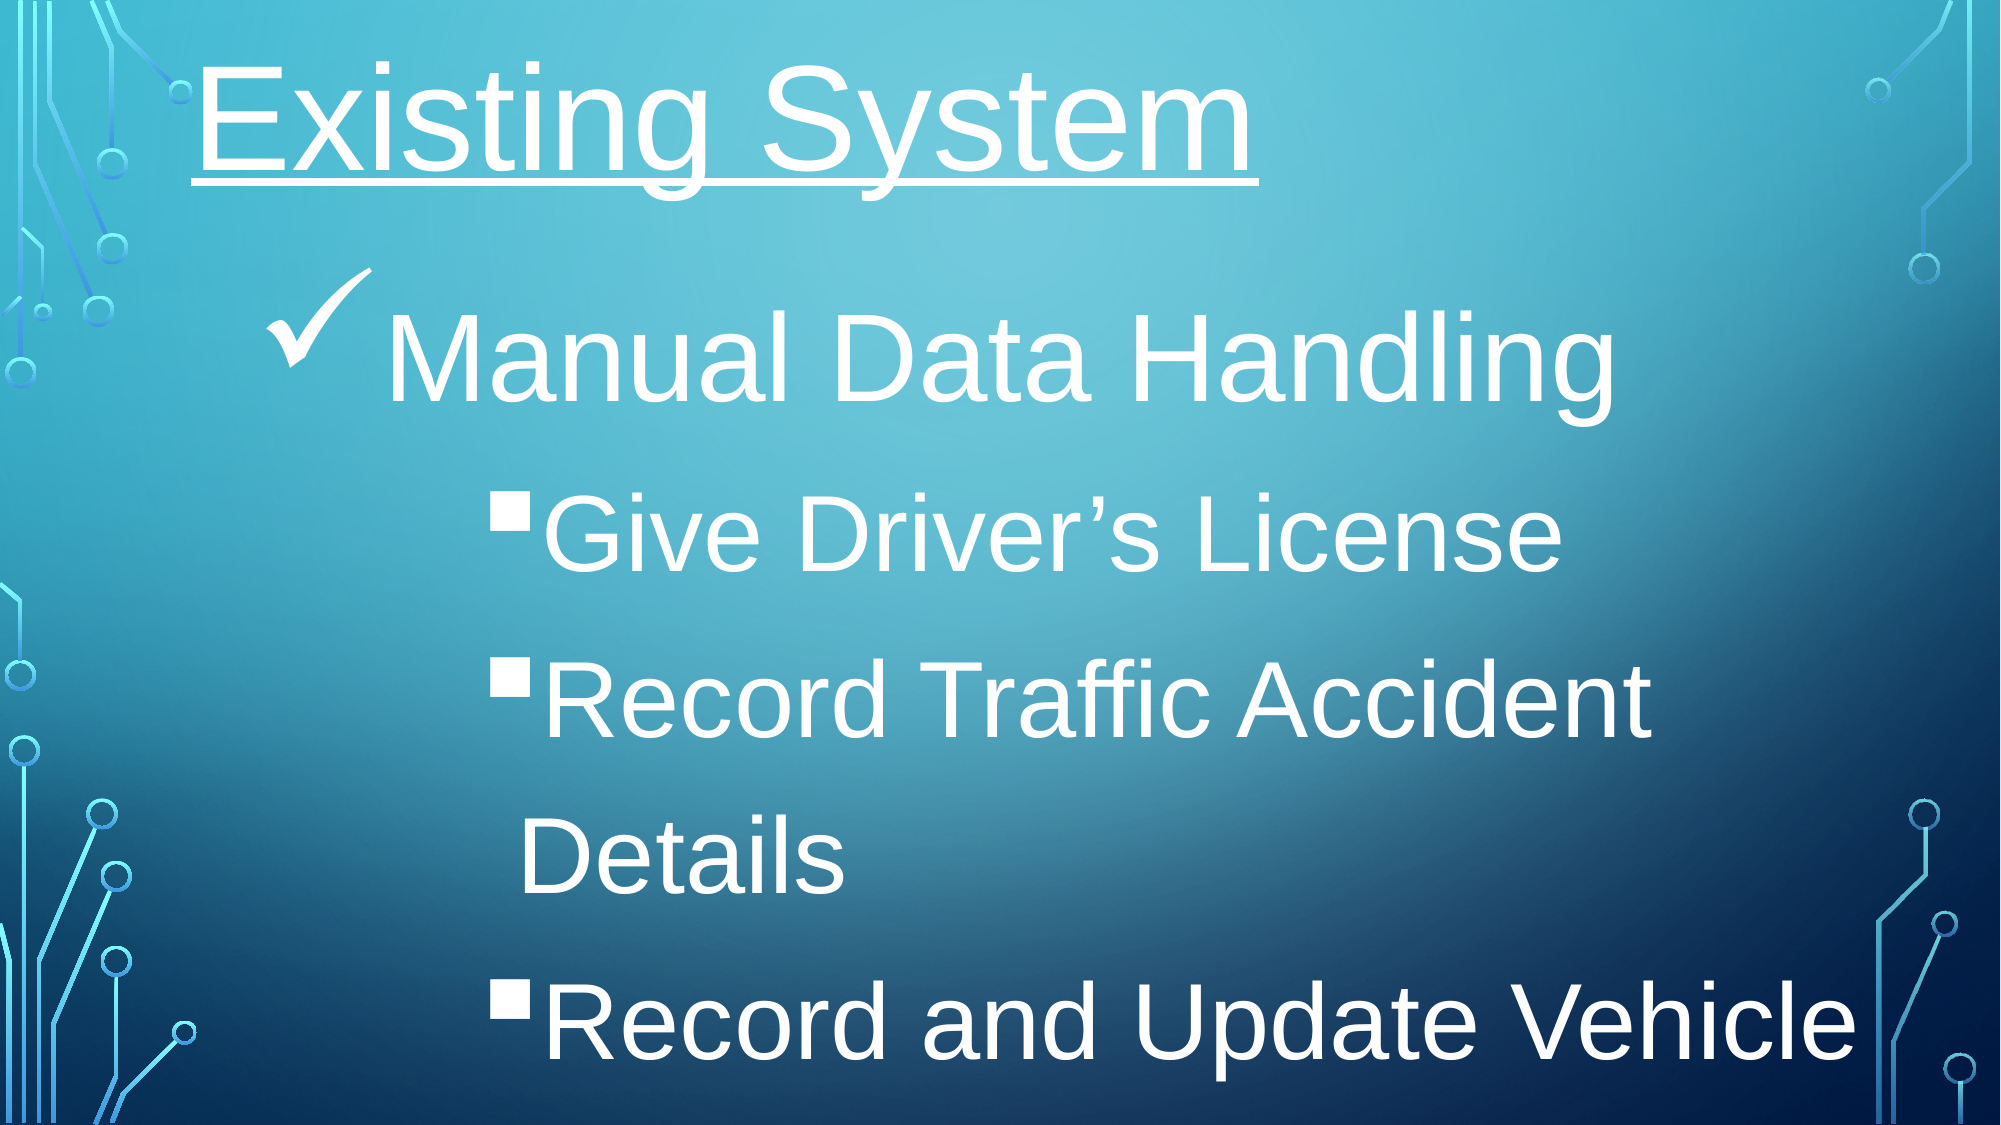

# Existing System
Manual Data Handling
Give Driver’s License
Record Traffic Accident Details
Record and Update Vehicle Information